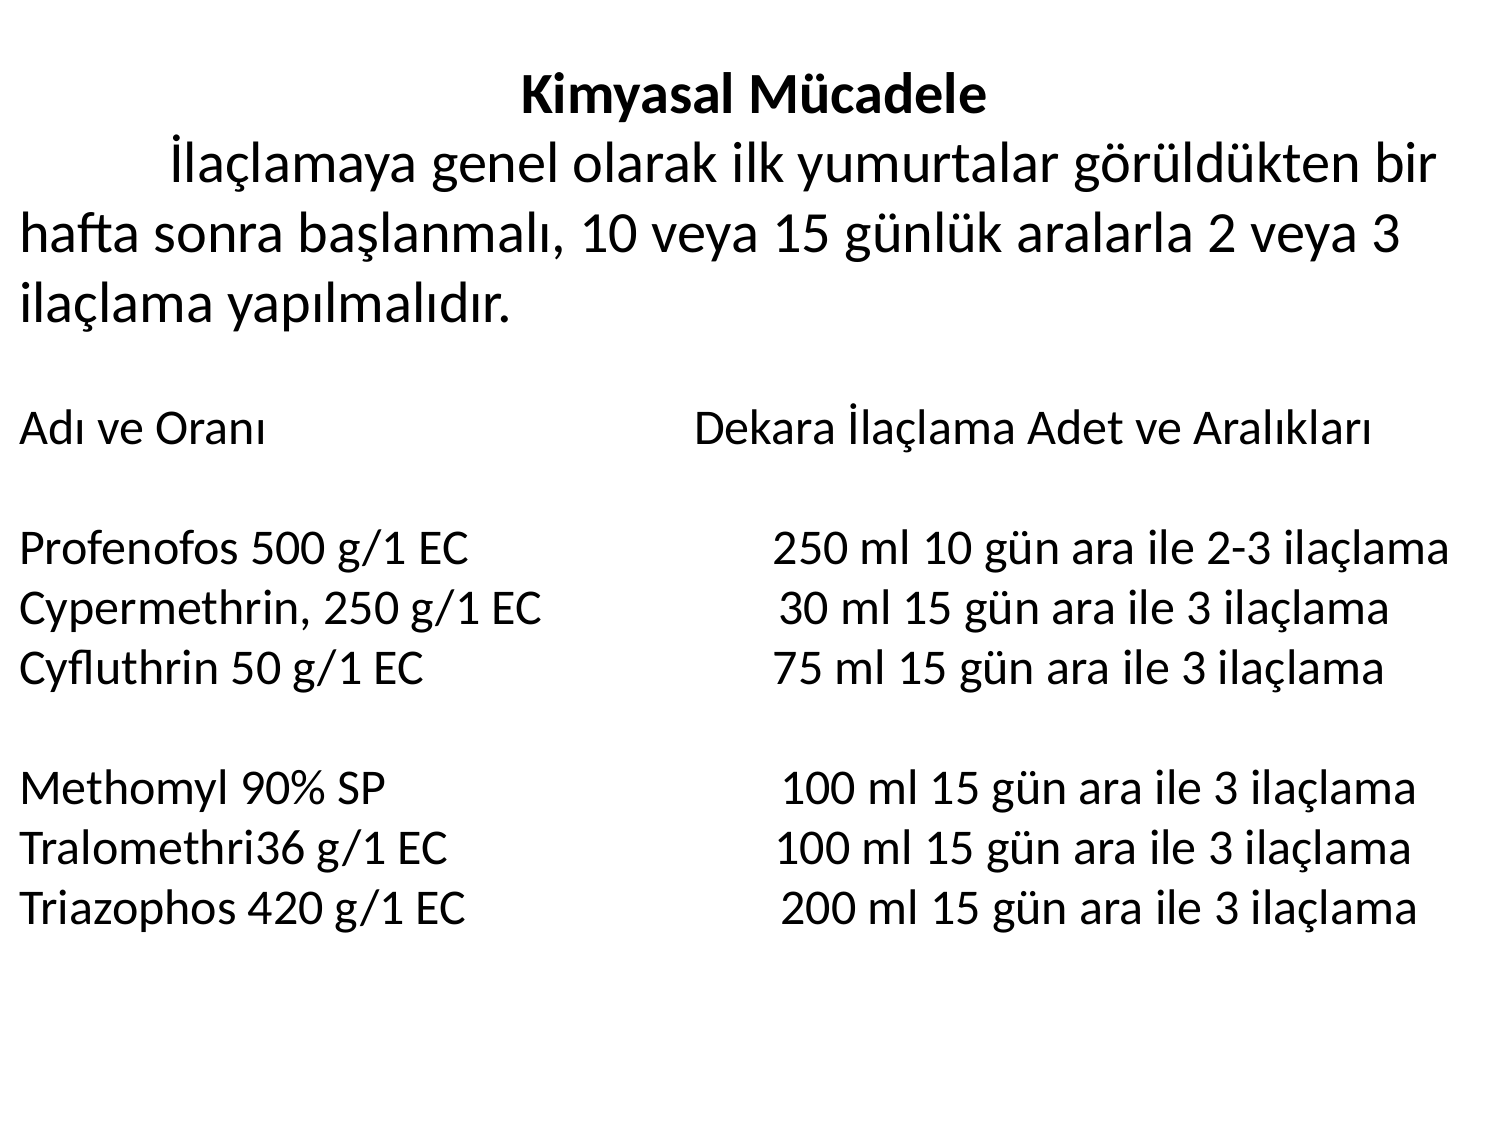

Kimyasal Mücadele
	İlaçlamaya genel olarak ilk yumurtalar görüldükten bir hafta sonra başlanmalı, 10 veya 15 günlük aralarla 2 veya 3 ilaçlama yapılmalıdır.

Adı ve Oranı                                      Dekara İlaçlama Adet ve Aralıkları

Profenofos 500 g/1 EC                           250 ml 10 gün ara ile 2-3 ilaçlama
Cypermethrin, 250 g/1 EC                     30 ml 15 gün ara ile 3 ilaçlama
Cyfluthrin 50 g/1 EC                               75 ml 15 gün ara ile 3 ilaçlama

Methomyl 90% SP                                   100 ml 15 gün ara ile 3 ilaçlama
Tralomethri36 g/1 EC                             100 ml 15 gün ara ile 3 ilaçlama
Triazophos 420 g/1 EC                            200 ml 15 gün ara ile 3 ilaçlama